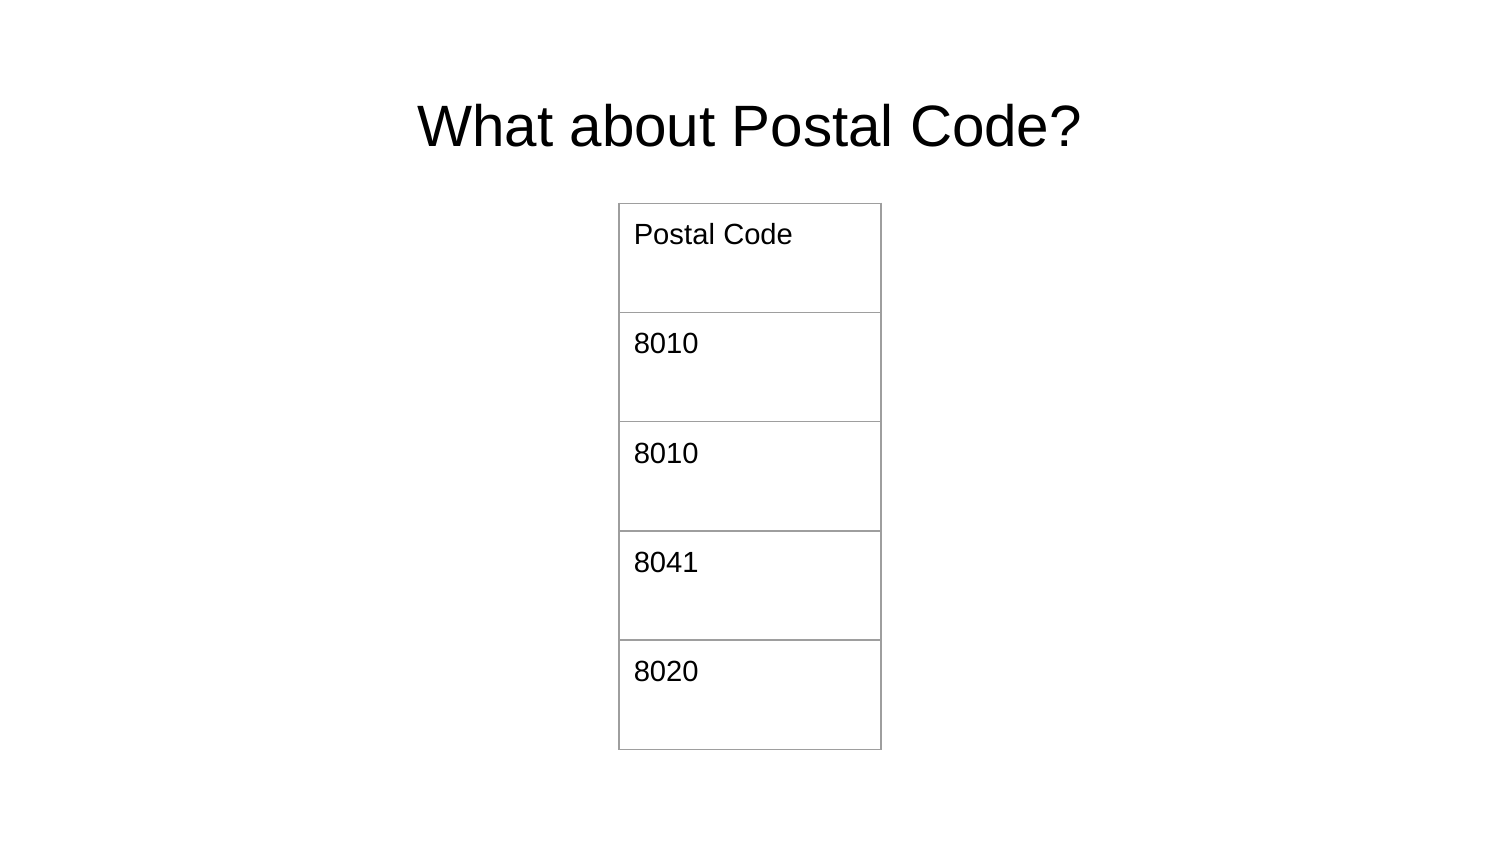

# What about Postal Code?
| Postal Code |
| --- |
| 8010 |
| 8010 |
| 8041 |
| 8020 |